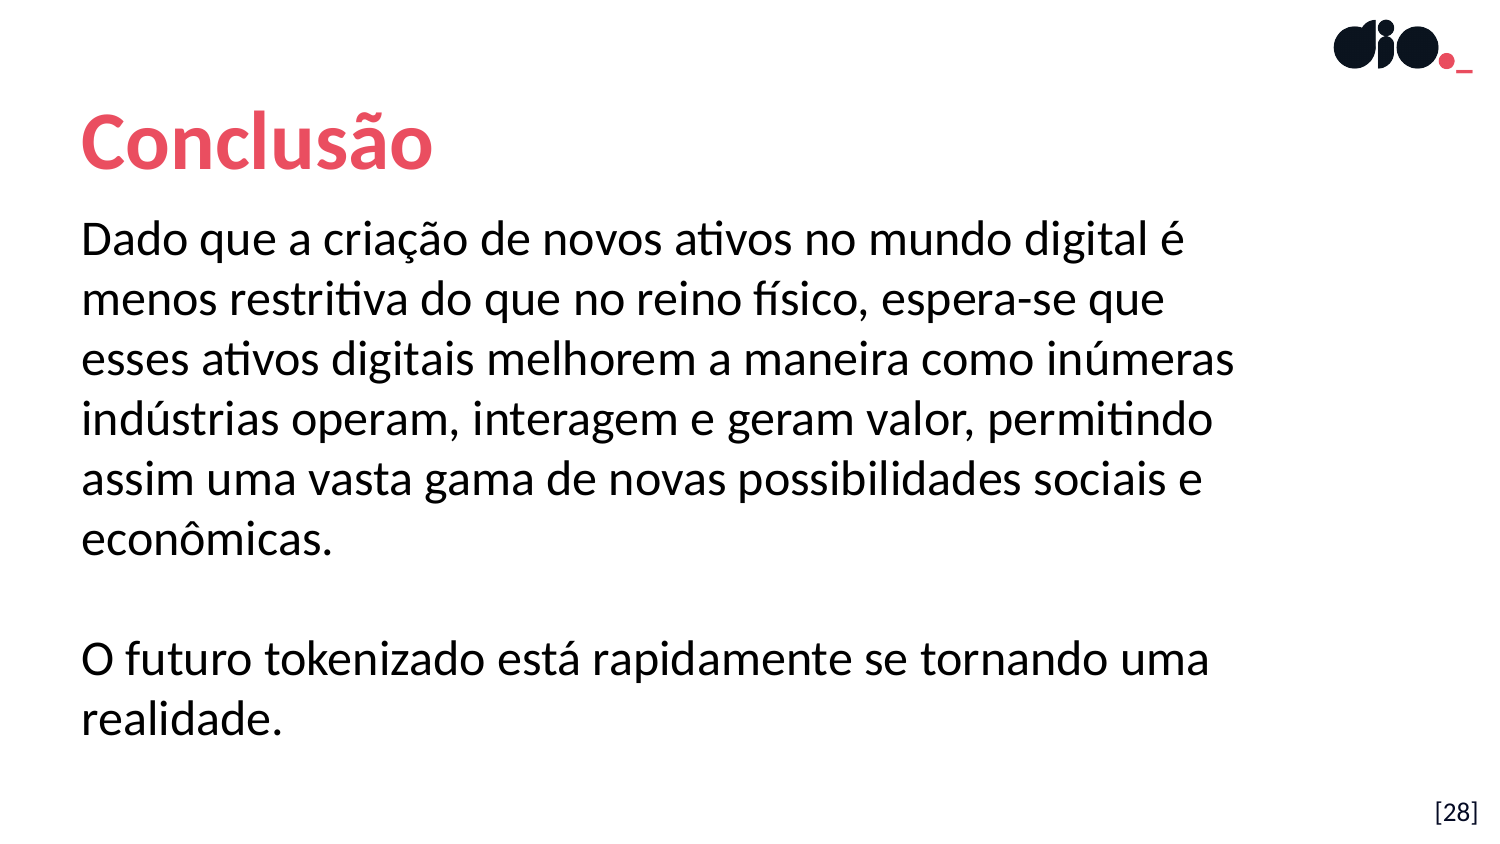

Conclusão
Dado que a criação de novos ativos no mundo digital é menos restritiva do que no reino físico, espera-se que esses ativos digitais melhorem a maneira como inúmeras indústrias operam, interagem e geram valor, permitindo assim uma vasta gama de novas possibilidades sociais e econômicas.

O futuro tokenizado está rapidamente se tornando uma realidade.
[28]